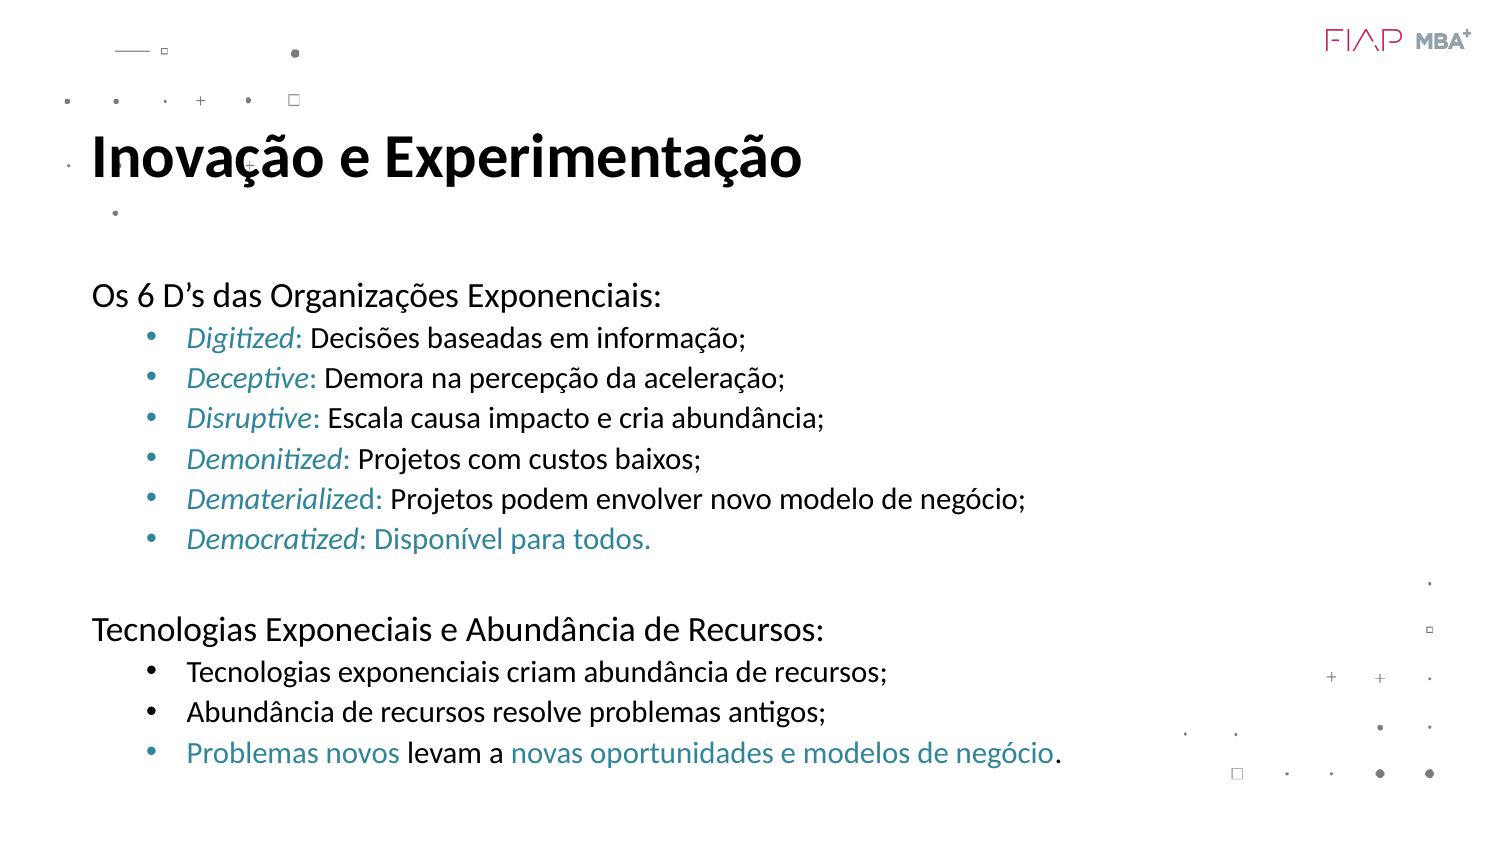

Inovação e Experimentação
Os 6 D’s das Organizações Exponenciais:
Digitized: Decisões baseadas em informação;
Deceptive: Demora na percepção da aceleração;
Disruptive: Escala causa impacto e cria abundância;
Demonitized: Projetos com custos baixos;
Dematerialized: Projetos podem envolver novo modelo de negócio;
Democratized: Disponível para todos.

Tecnologias Exponeciais e Abundância de Recursos:
Tecnologias exponenciais criam abundância de recursos;
Abundância de recursos resolve problemas antigos;
Problemas novos levam a novas oportunidades e modelos de negócio.